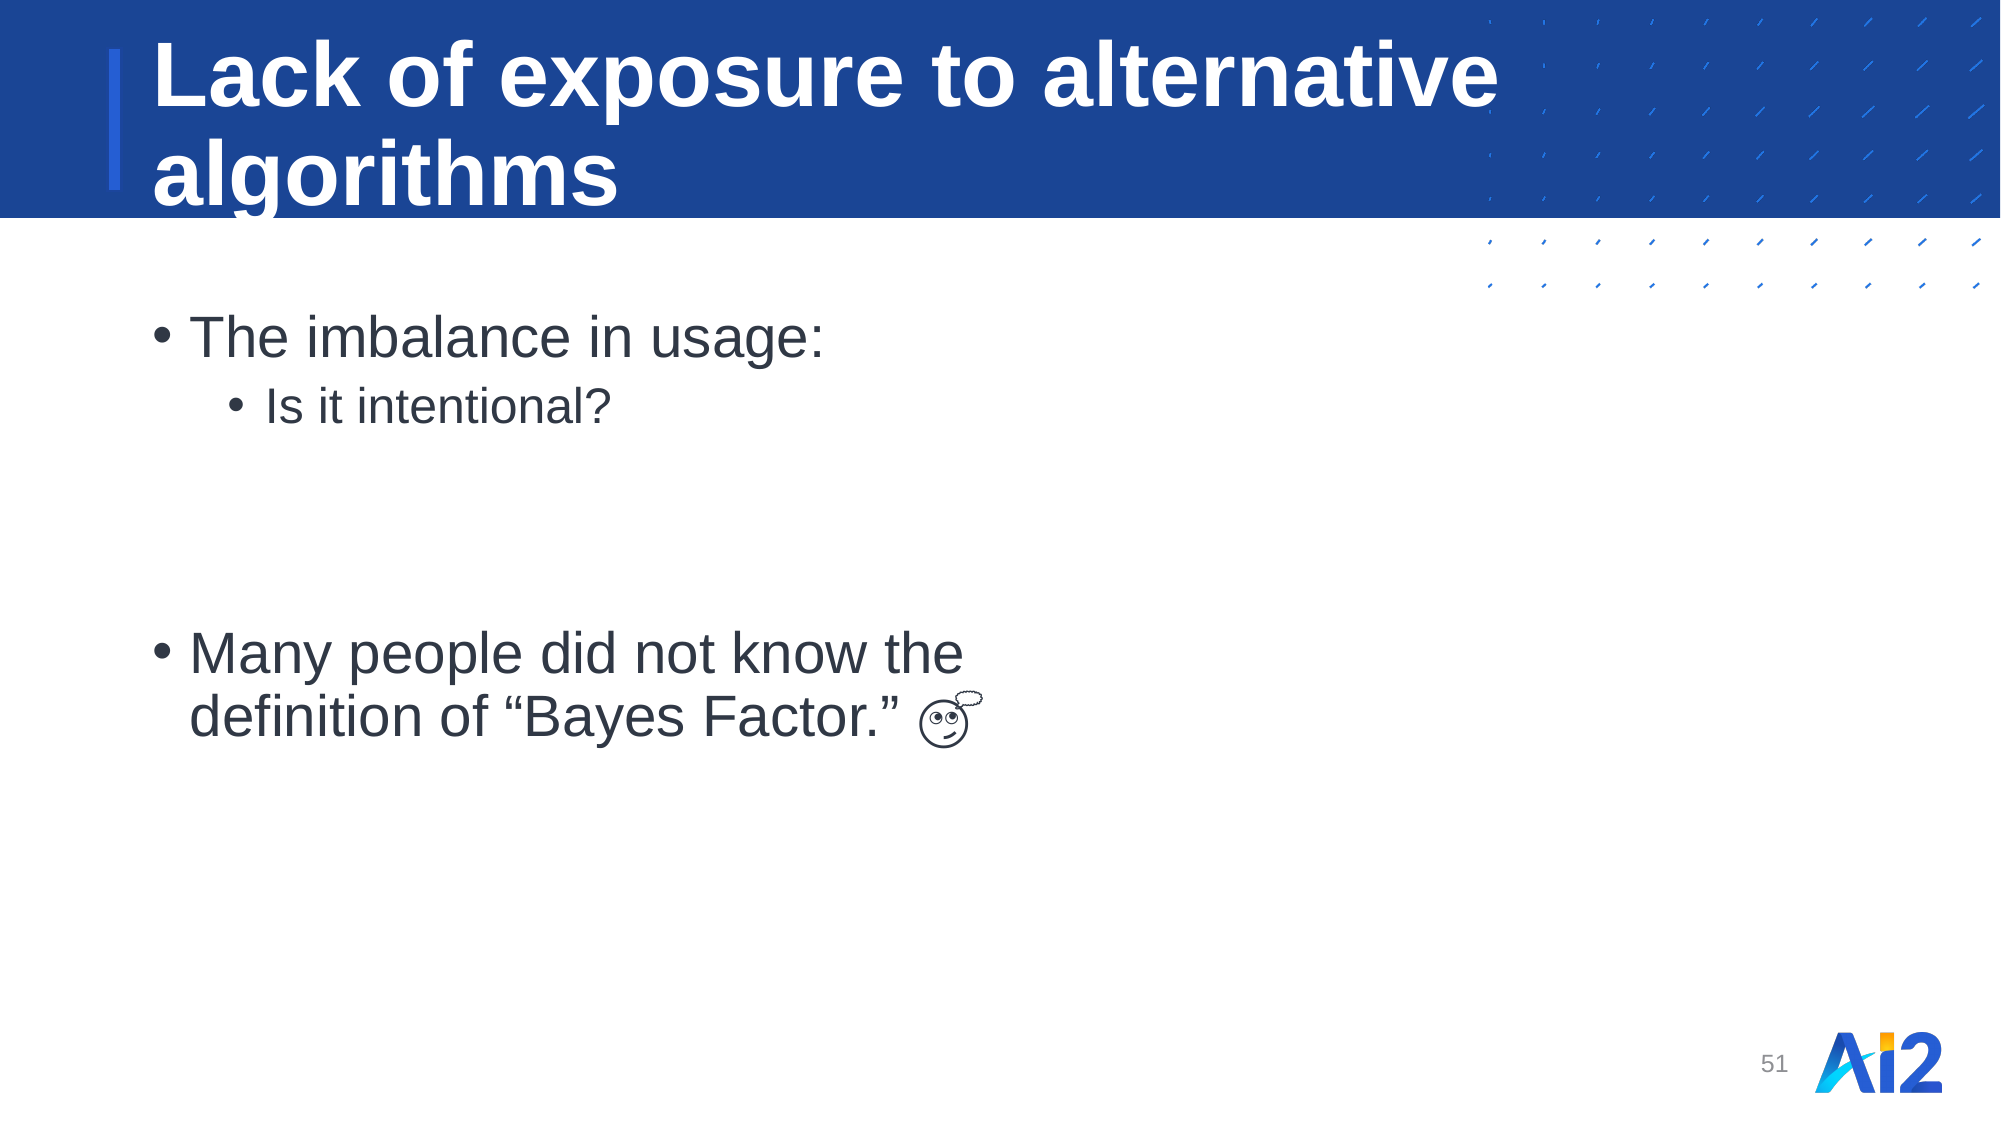

# Lack of exposure to alternative algorithms
The imbalance in usage:
Is it intentional?

Many people did not know the definition of “Bayes Factor.” 🤔
51